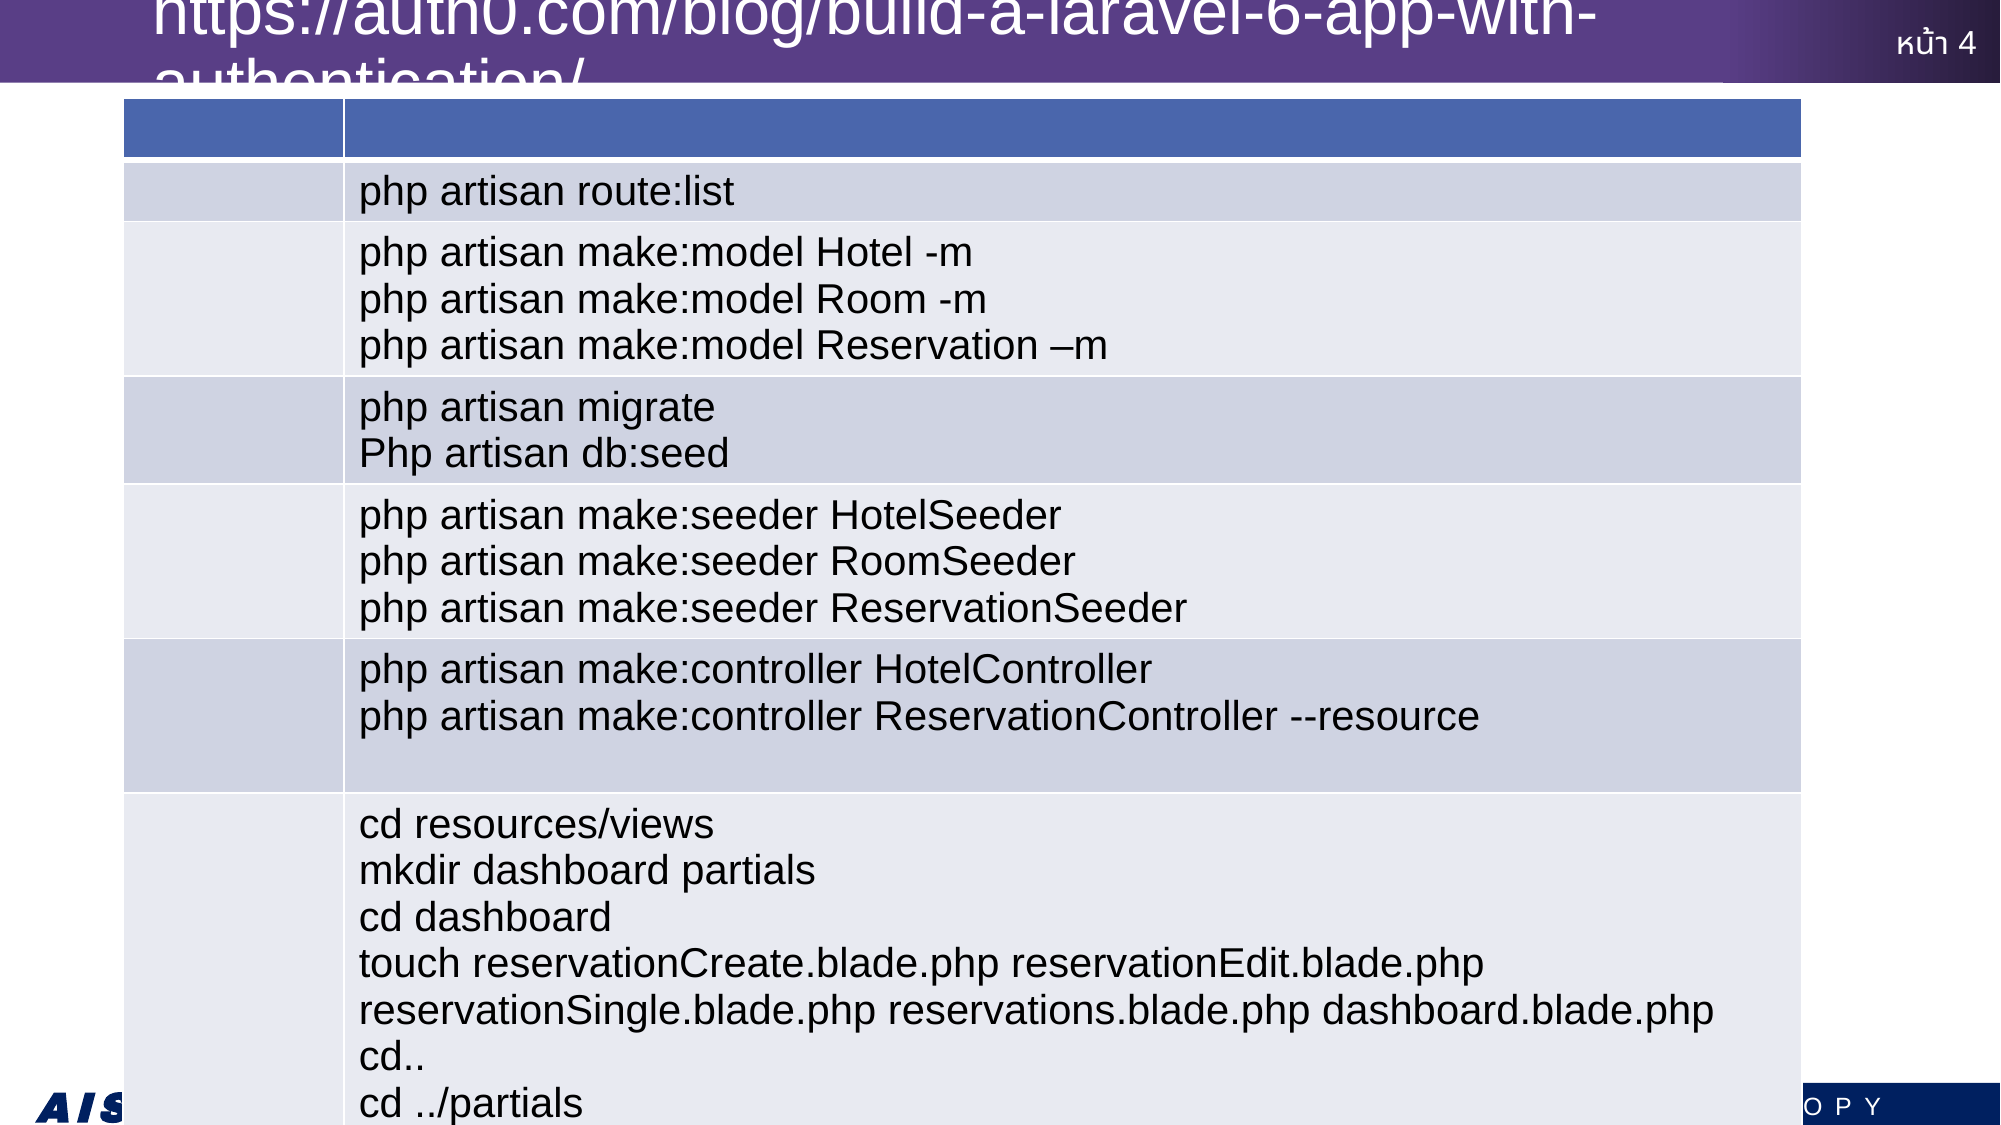

# https://auth0.com/blog/build-a-laravel-6-app-with-authentication/
|  |  |
| --- | --- |
|  | php artisan route:list |
|  | php artisan make:model Hotel -m php artisan make:model Room -m php artisan make:model Reservation –m |
|  | php artisan migrate Php artisan db:seed |
|  | php artisan make:seeder HotelSeeder php artisan make:seeder RoomSeeder php artisan make:seeder ReservationSeeder |
|  | php artisan make:controller HotelController php artisan make:controller ReservationController --resource |
|  | cd resources/views mkdir dashboard partials cd dashboard touch reservationCreate.blade.php reservationEdit.blade.php reservationSingle.blade.php reservations.blade.php dashboard.blade.php cd.. cd ../partials touch nav.blade.php cd .. touch home.blade.php hotels.blade.php index.blade.php |
|  |  |
|  |  |
|  |  |